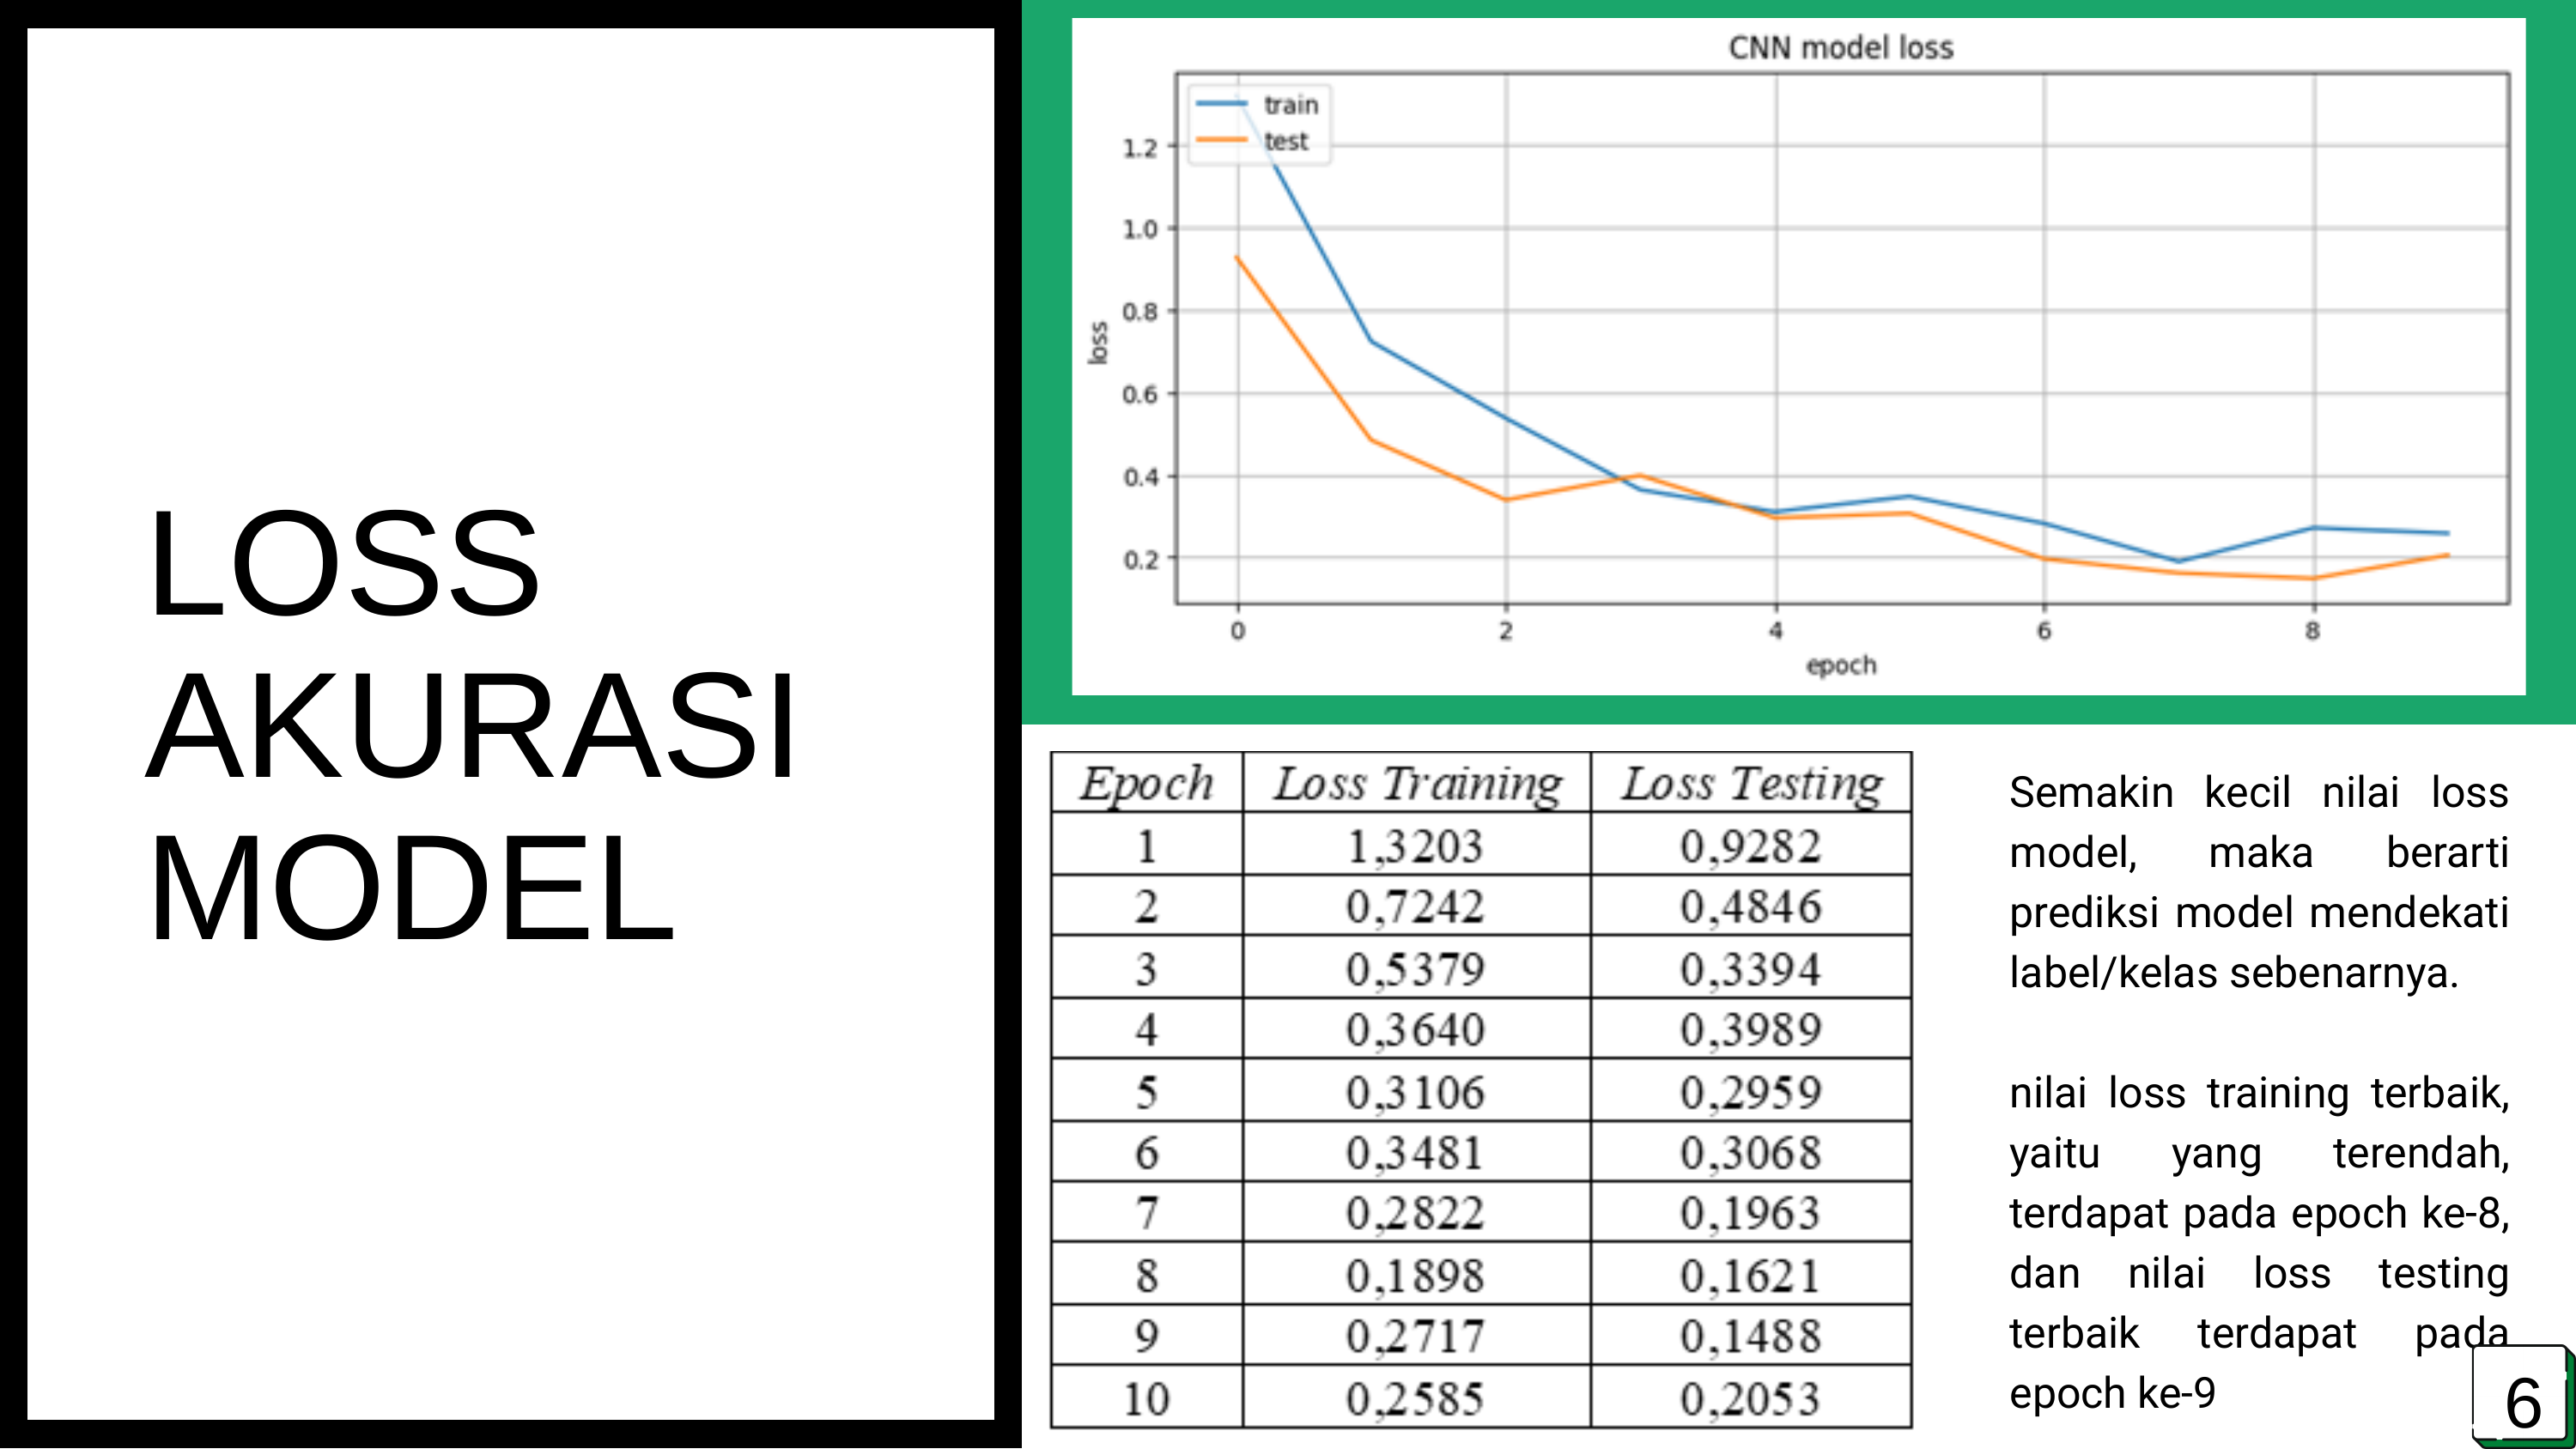

LOSS AKURASI MODEL

Semakin kecil nilai loss model, maka berarti prediksi model mendekati label/kelas sebenarnya.

nilai loss training terbaik, yaitu yang terendah, terdapat pada epoch ke-8, dan nilai loss testing terbaik terdapat pada epoch ke-9
6